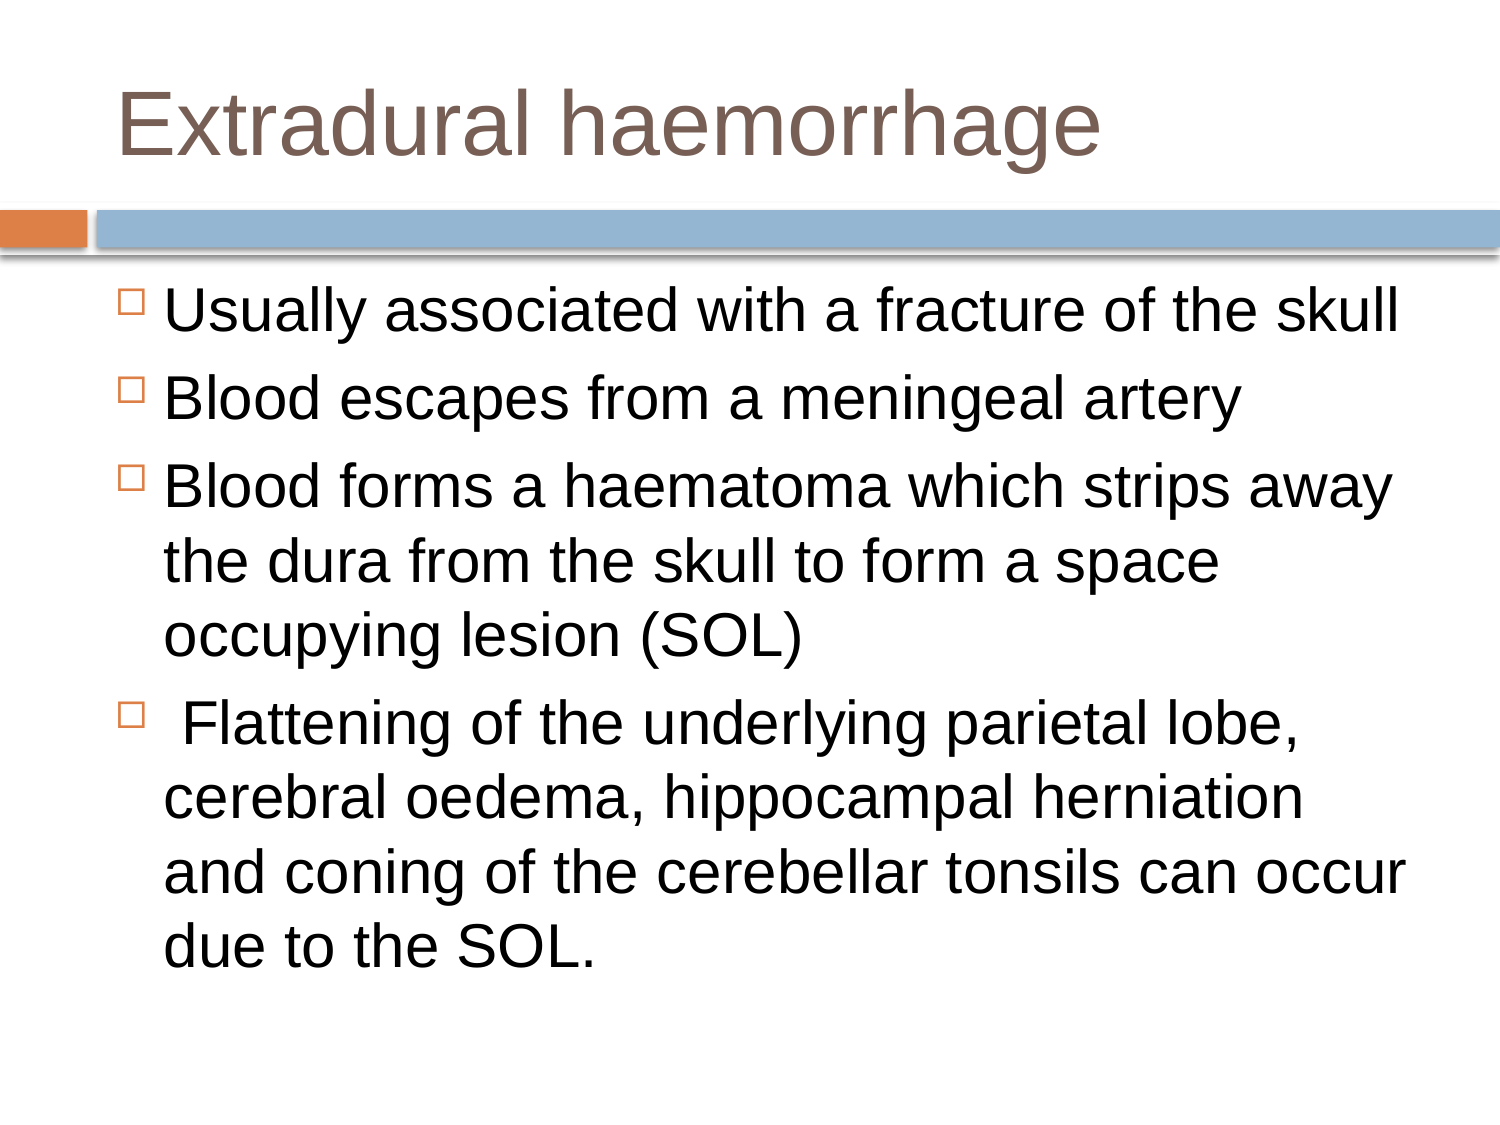

# Extradural haemorrhage
Usually associated with a fracture of the skull
Blood escapes from a meningeal artery
Blood forms a haematoma which strips away the dura from the skull to form a space occupying lesion (SOL)
 Flattening of the underlying parietal lobe, cerebral oedema, hippocampal herniation and coning of the cerebellar tonsils can occur due to the SOL.